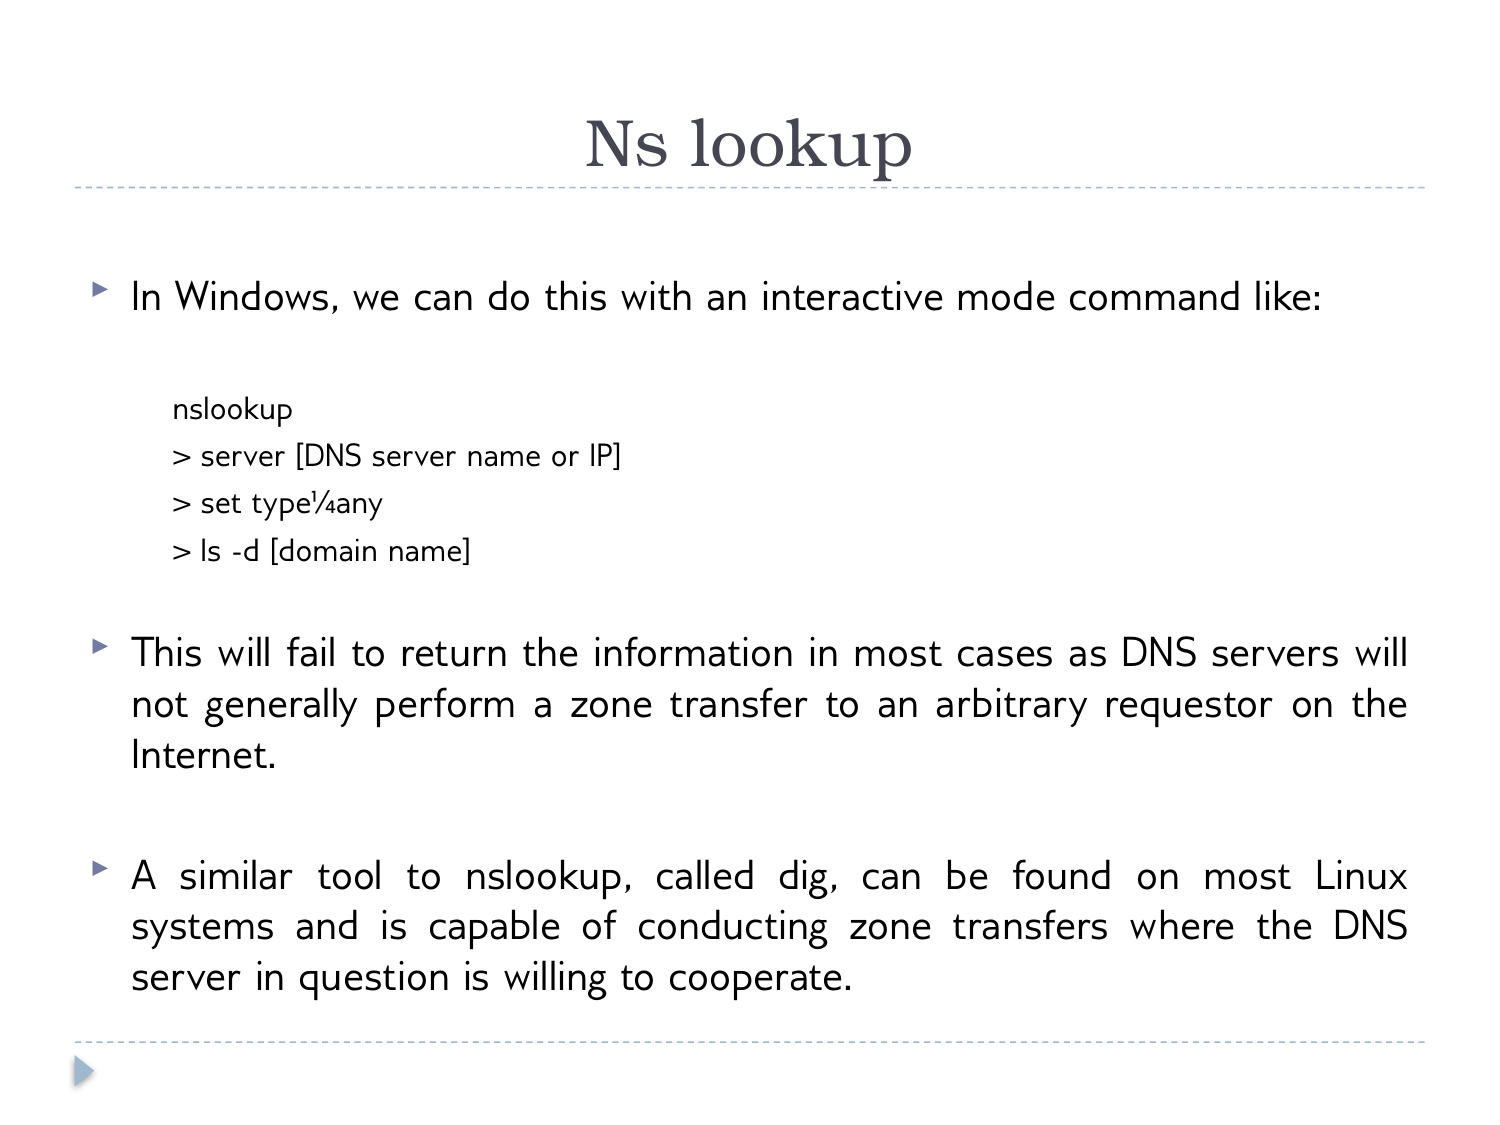

# Ns lookup

In Windows, we can do this with an interactive mode command like:

nslookup
> server [DNS server name or IP]
> set type¼any
> ls -d [domain name]

This will fail to return the information in most cases as DNS servers will not generally perform a zone transfer to an arbitrary requestor on the Internet.

A similar tool to nslookup, called dig, can be found on most Linux systems and is capable of conducting zone transfers where the DNS server in question is willing to cooperate.